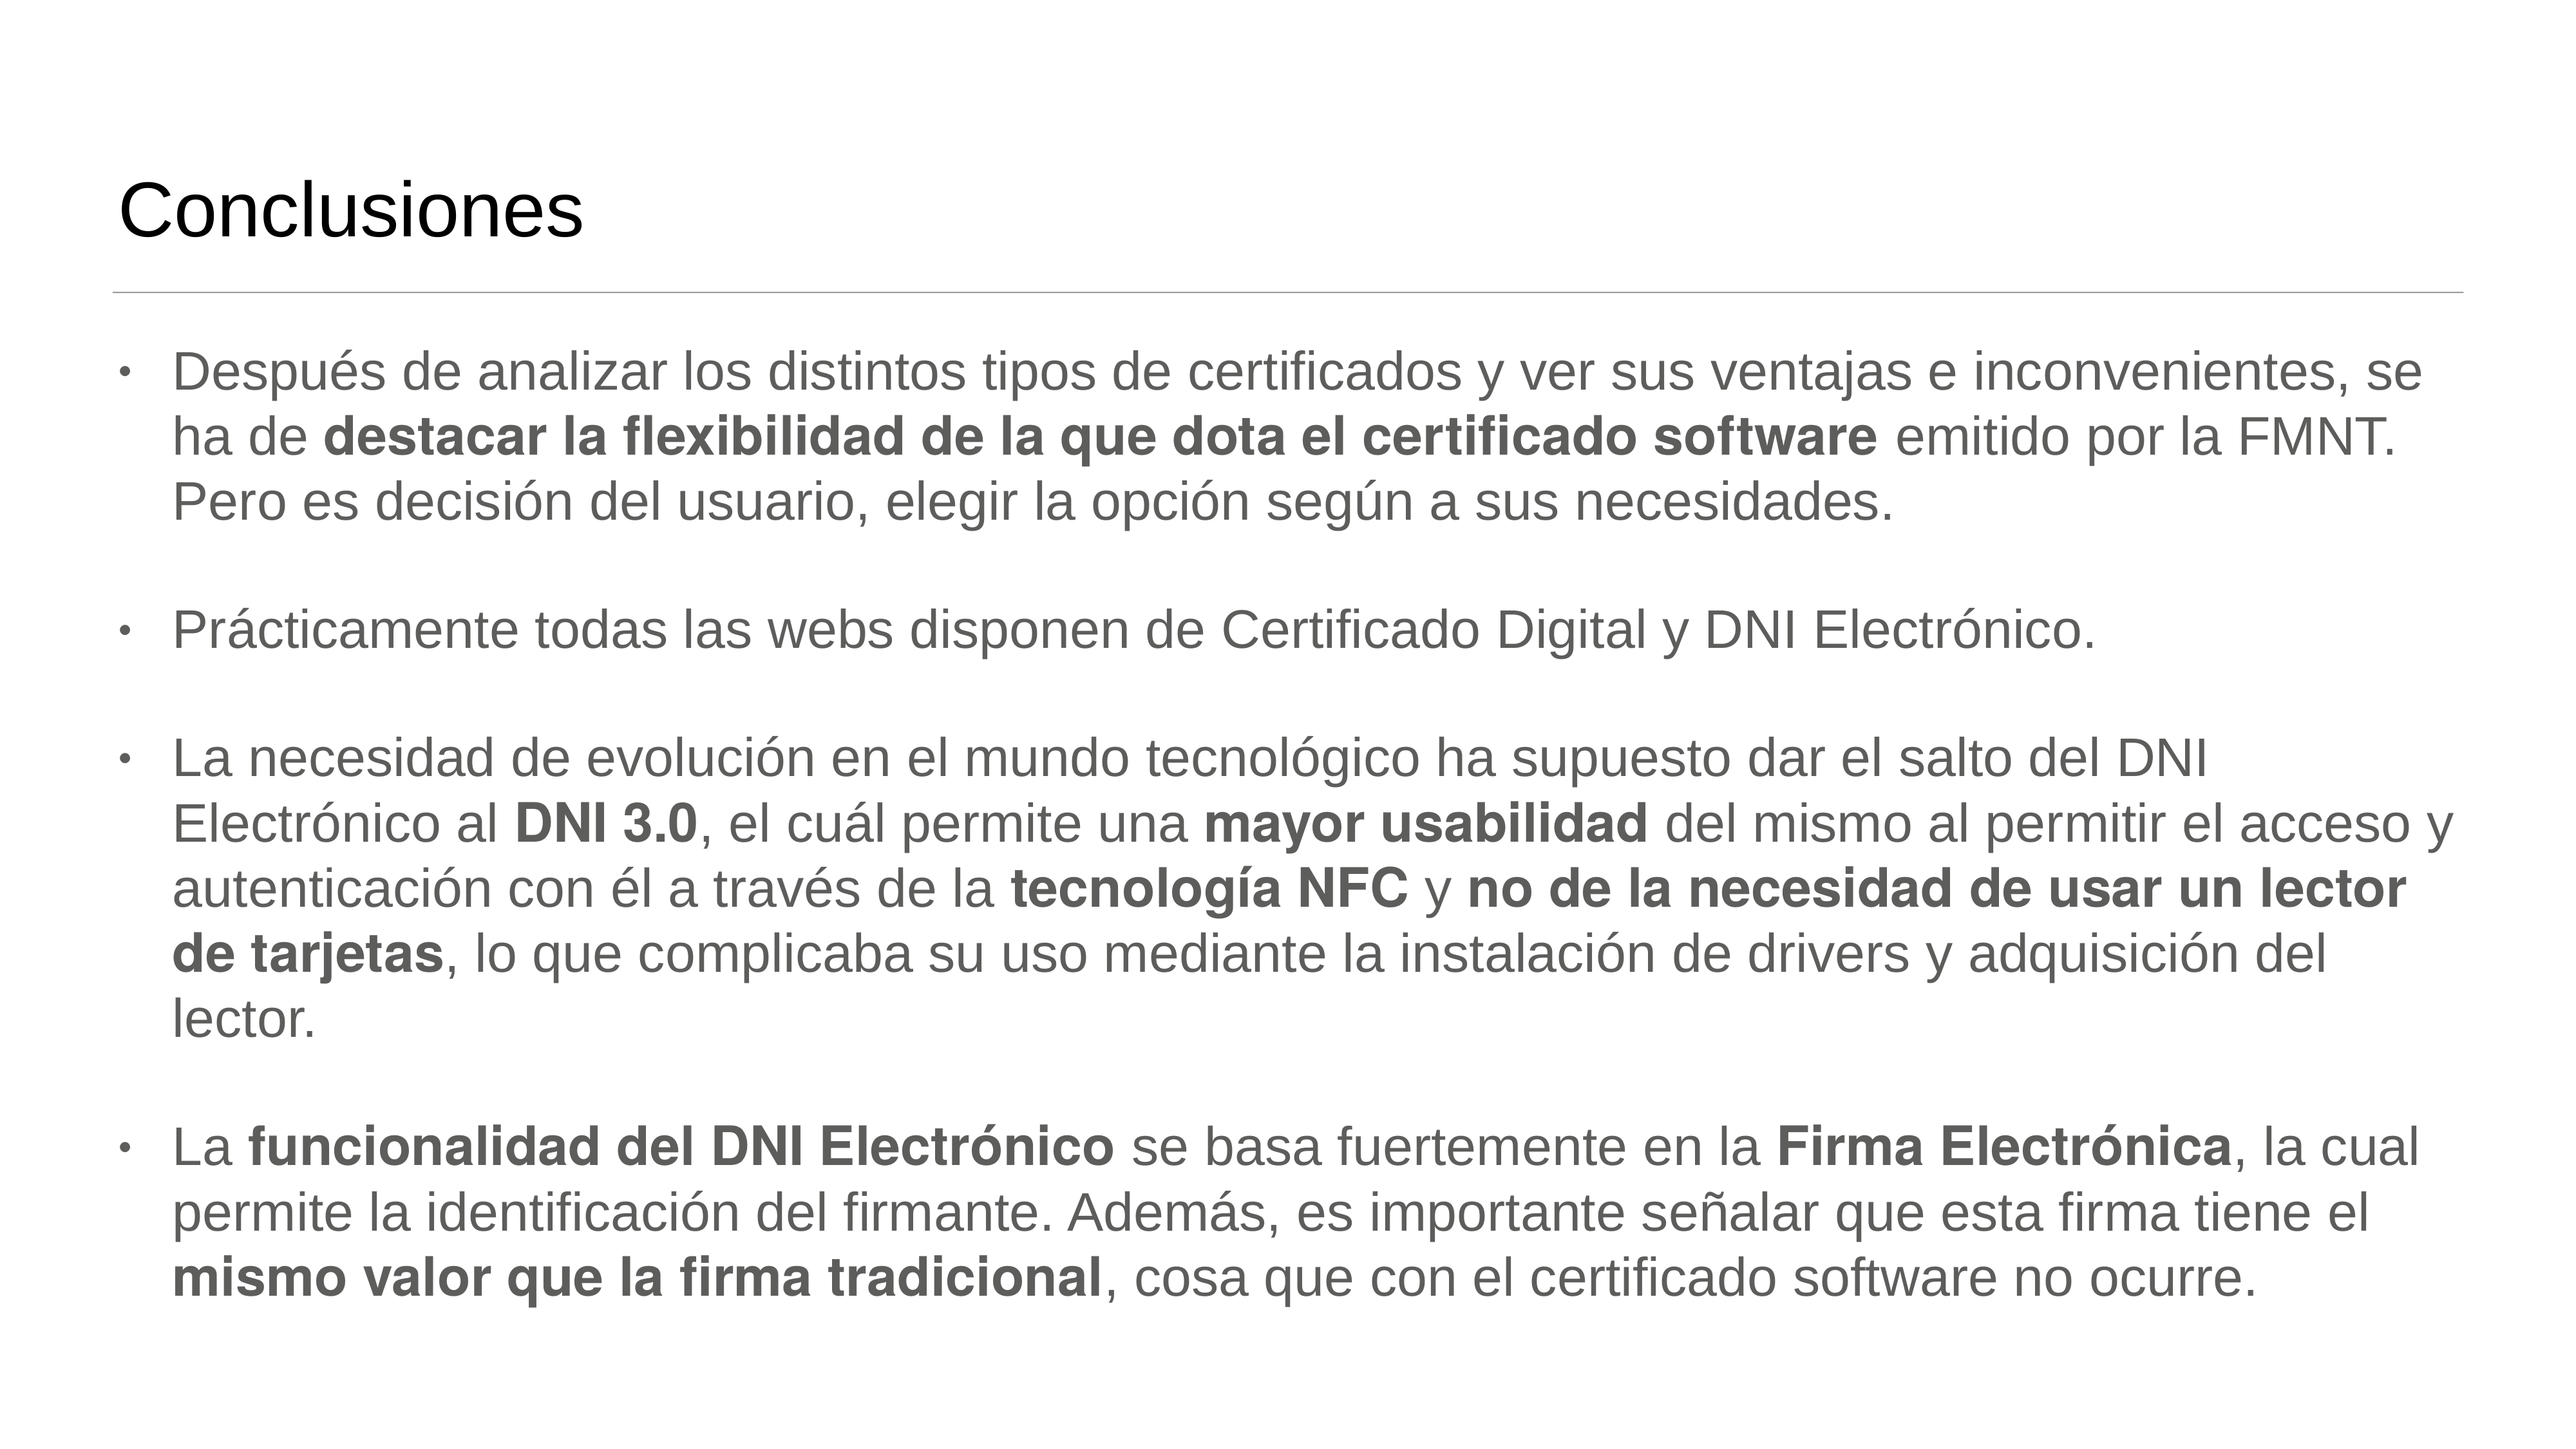

24
# Conclusiones
Después de analizar los distintos tipos de certificados y ver sus ventajas e inconvenientes, se ha de destacar la flexibilidad de la que dota el certificado software emitido por la FMNT. Pero es decisión del usuario, elegir la opción según a sus necesidades.
Prácticamente todas las webs disponen de Certificado Digital y DNI Electrónico.
La necesidad de evolución en el mundo tecnológico ha supuesto dar el salto del DNI Electrónico al DNI 3.0, el cuál permite una mayor usabilidad del mismo al permitir el acceso y autenticación con él a través de la tecnología NFC y no de la necesidad de usar un lector de tarjetas, lo que complicaba su uso mediante la instalación de drivers y adquisición del lector.
La funcionalidad del DNI Electrónico se basa fuertemente en la Firma Electrónica, la cual permite la identificación del firmante. Además, es importante señalar que esta firma tiene el mismo valor que la firma tradicional, cosa que con el certificado software no ocurre.